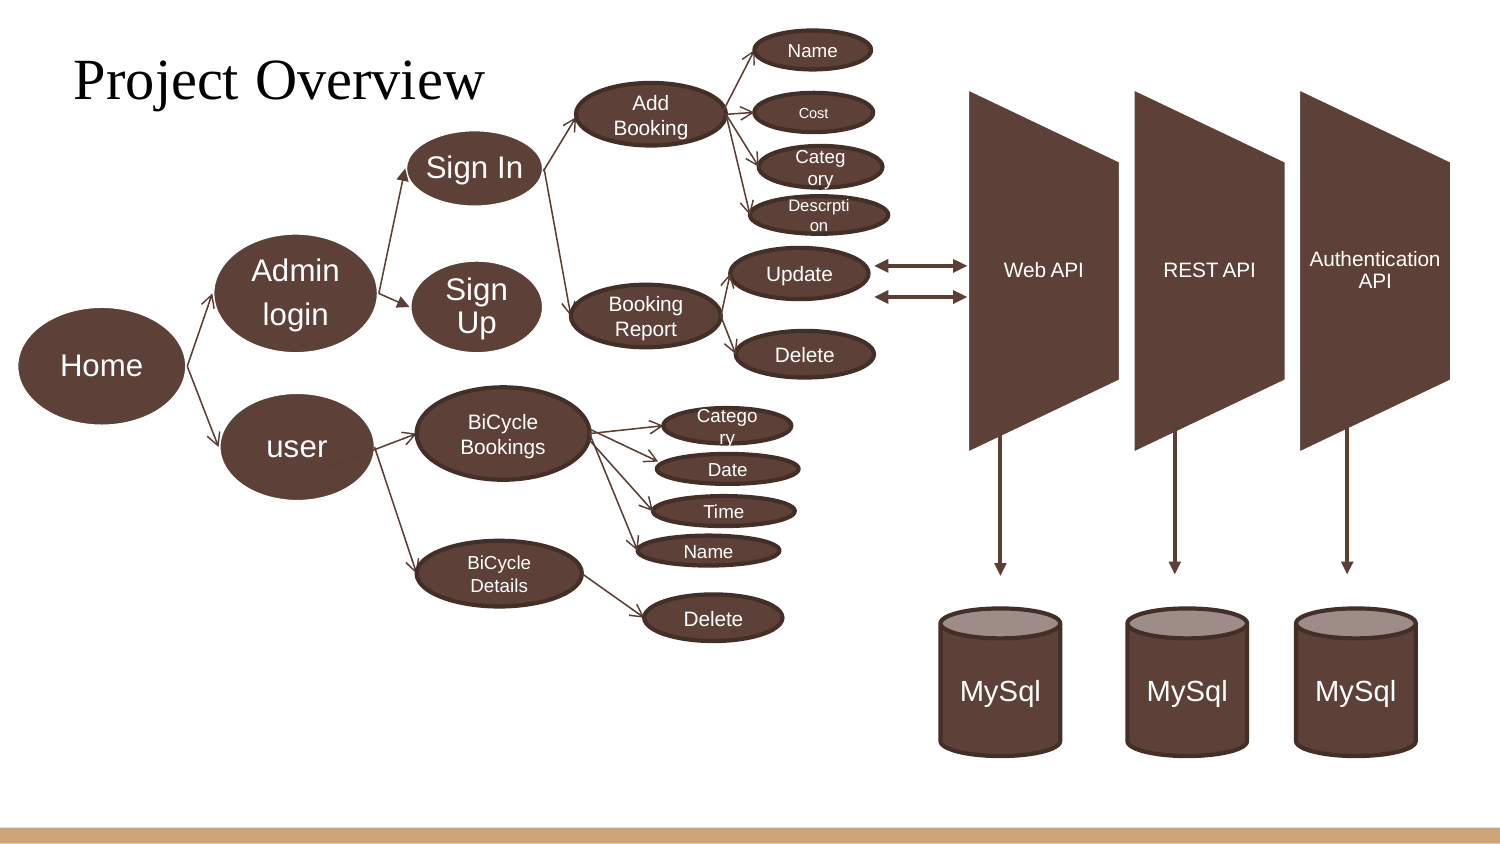

Project Overview
Name
Add Booking
Web API
REST API
Authentication API
Cost

Sign In
Category
Descrption

Update
Admin
login

Sign Up
Booking Report

Home
Delete
BiCycle Bookings

user
Category
Date
Time
Name
BiCycle Details
Delete
MySql
MySql
MySql